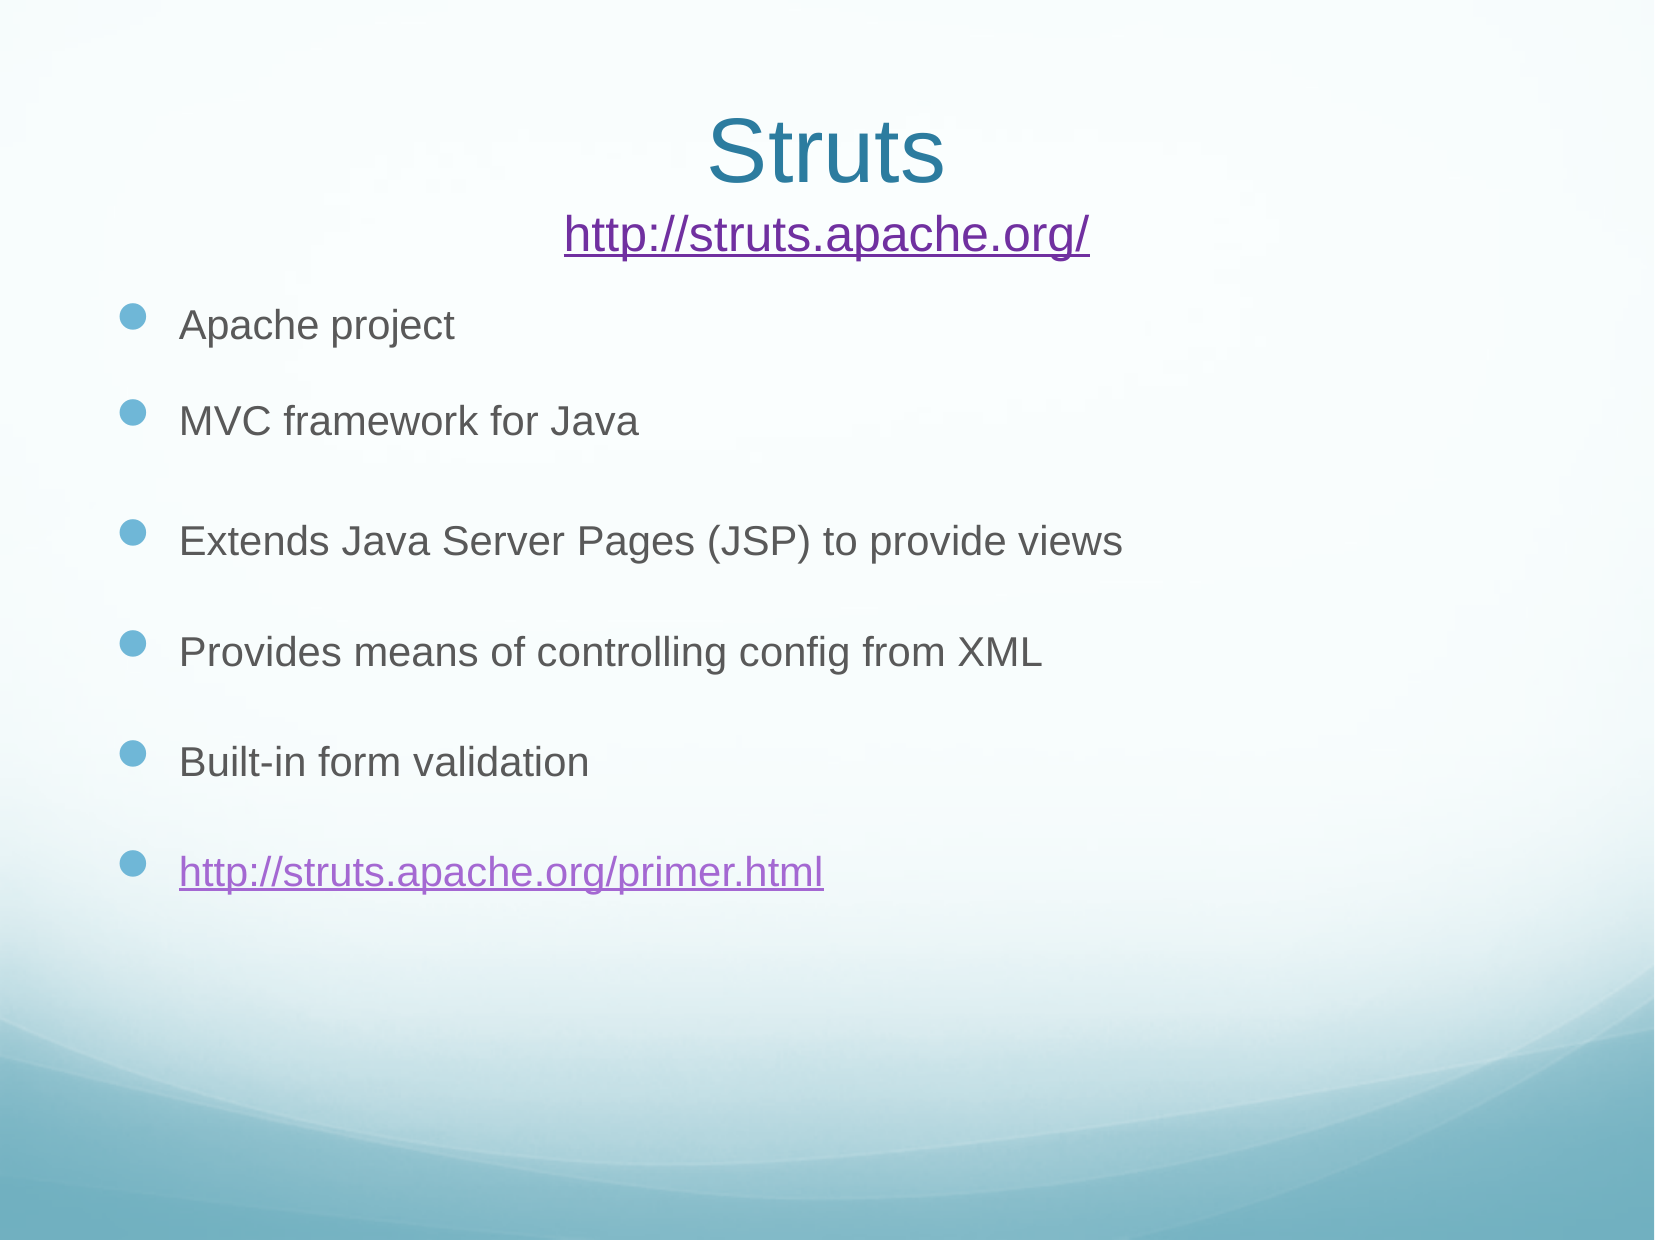

# Struts http://struts.apache.org/
Apache project
MVC framework for Java
Extends Java Server Pages (JSP) to provide views
Provides means of controlling config from XML
Built-in form validation
http://struts.apache.org/primer.html